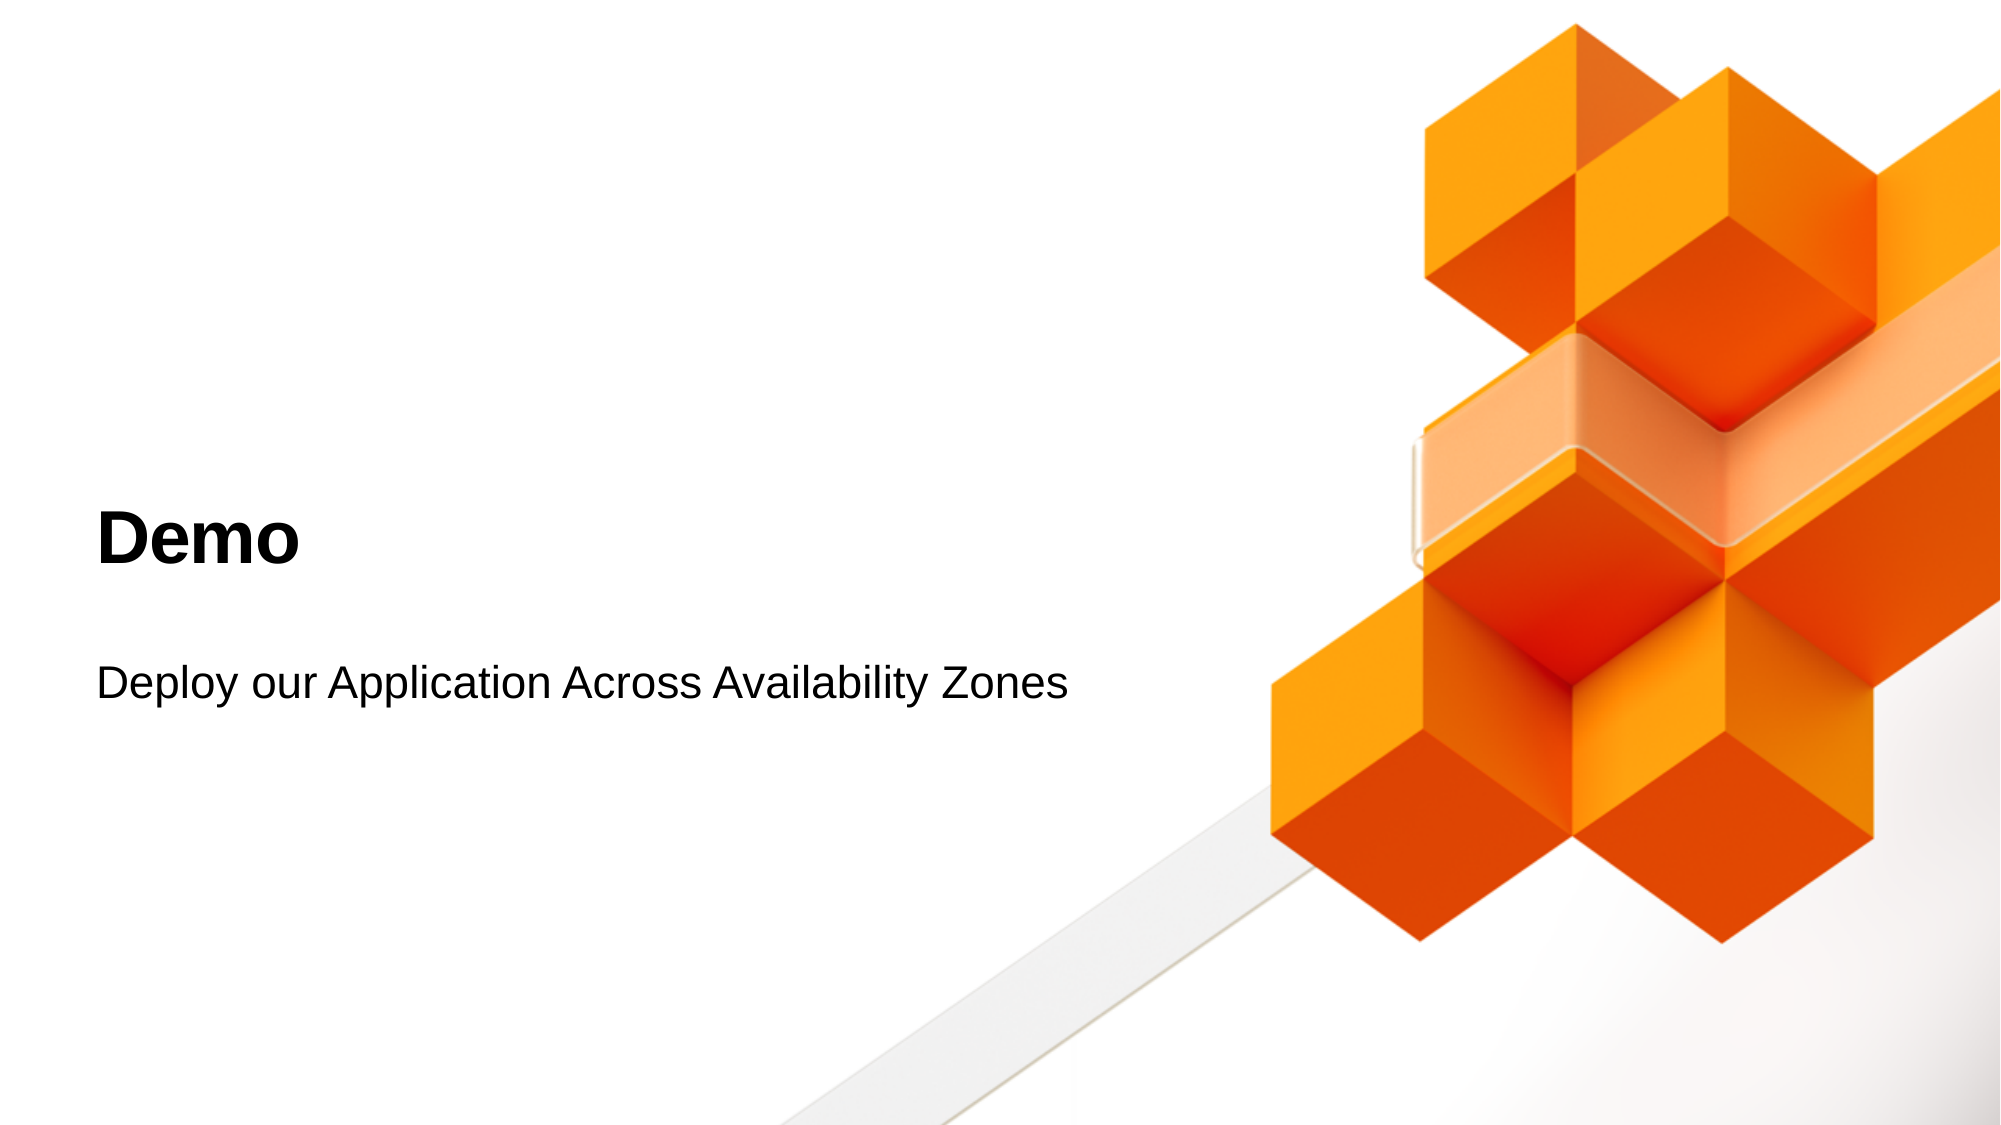

# Demo
Deploy our Application Across Availability Zones